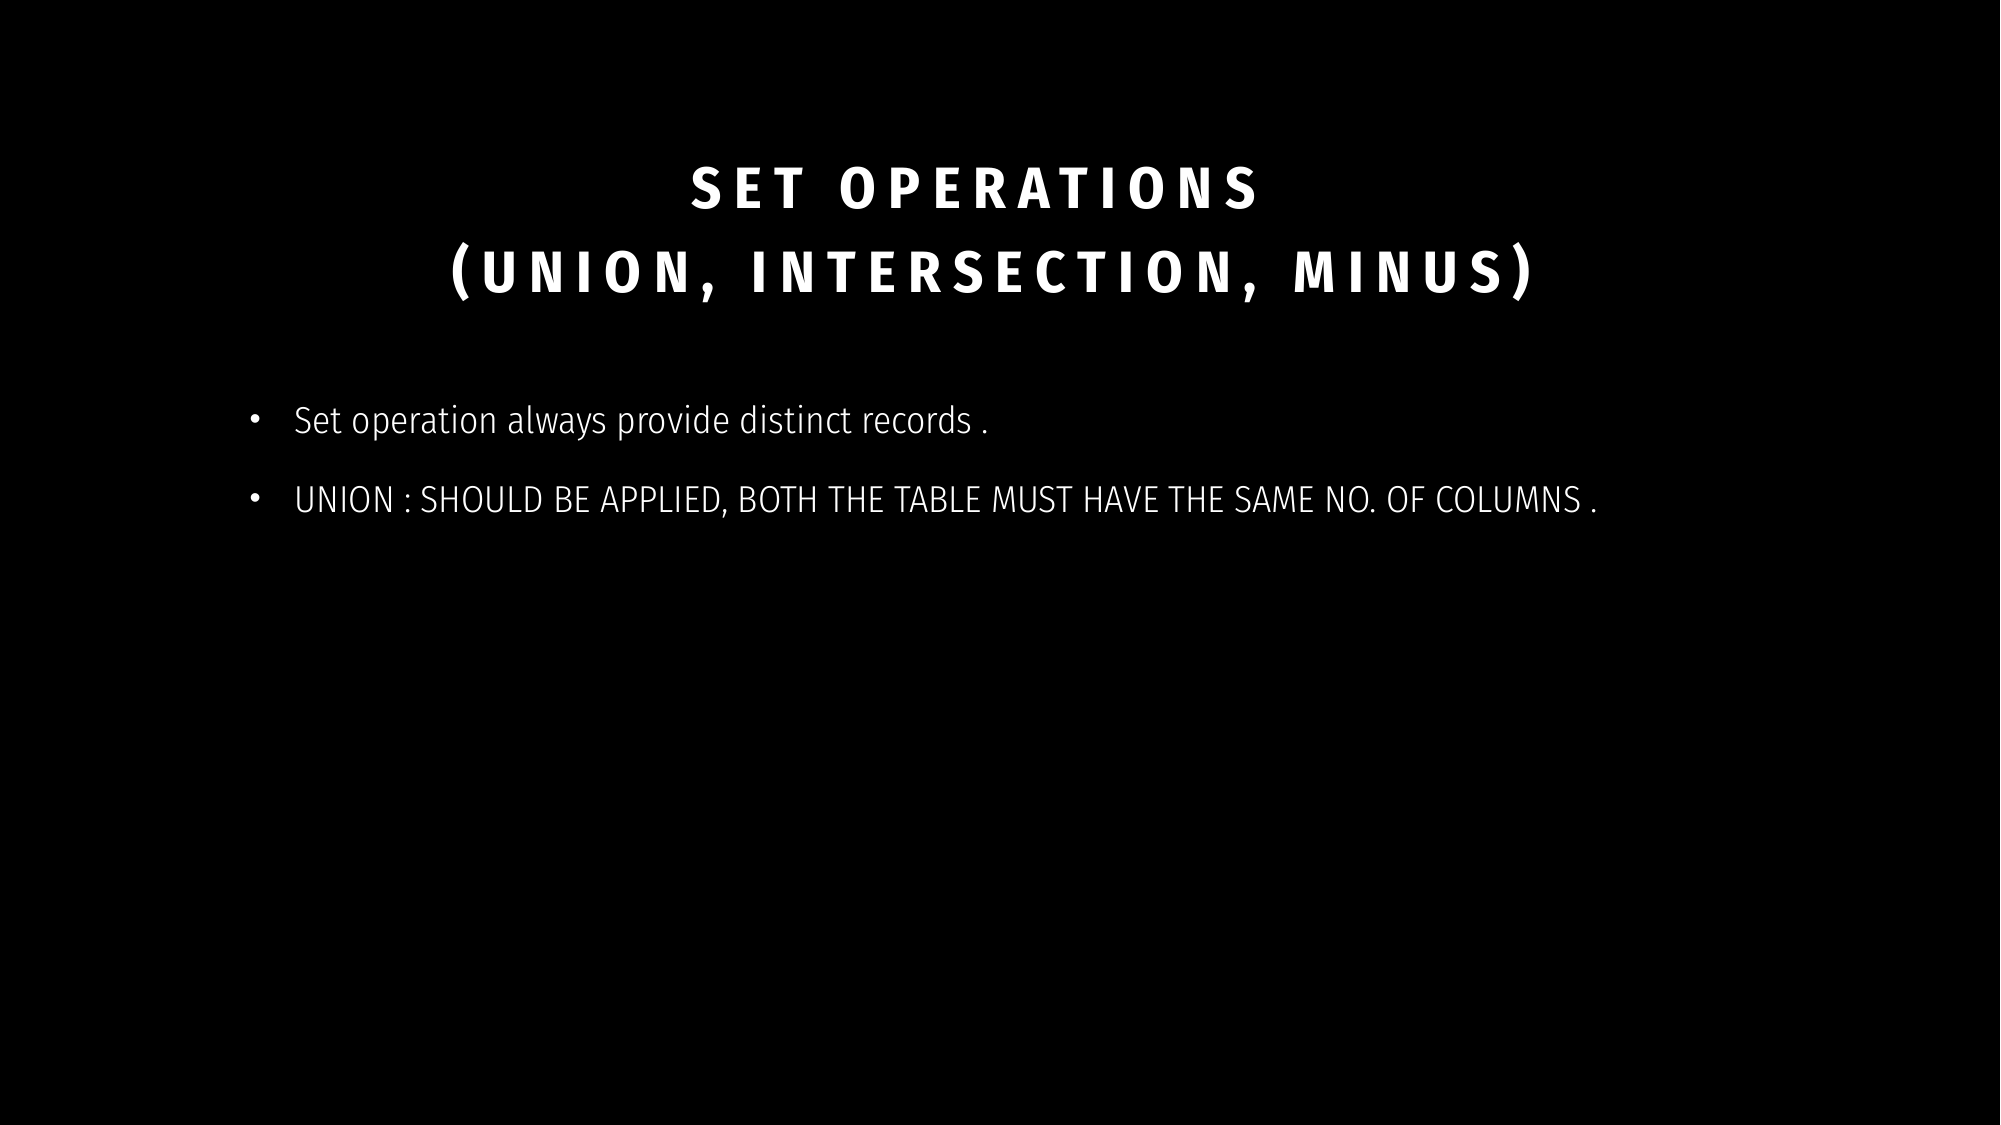

# SET OPERATIONS (UNION, INTERSECTION, MINUS)
Set operation always provide distinct records .
UNION : SHOULD BE APPLIED, BOTH THE TABLE MUST HAVE THE SAME NO. OF COLUMNS .